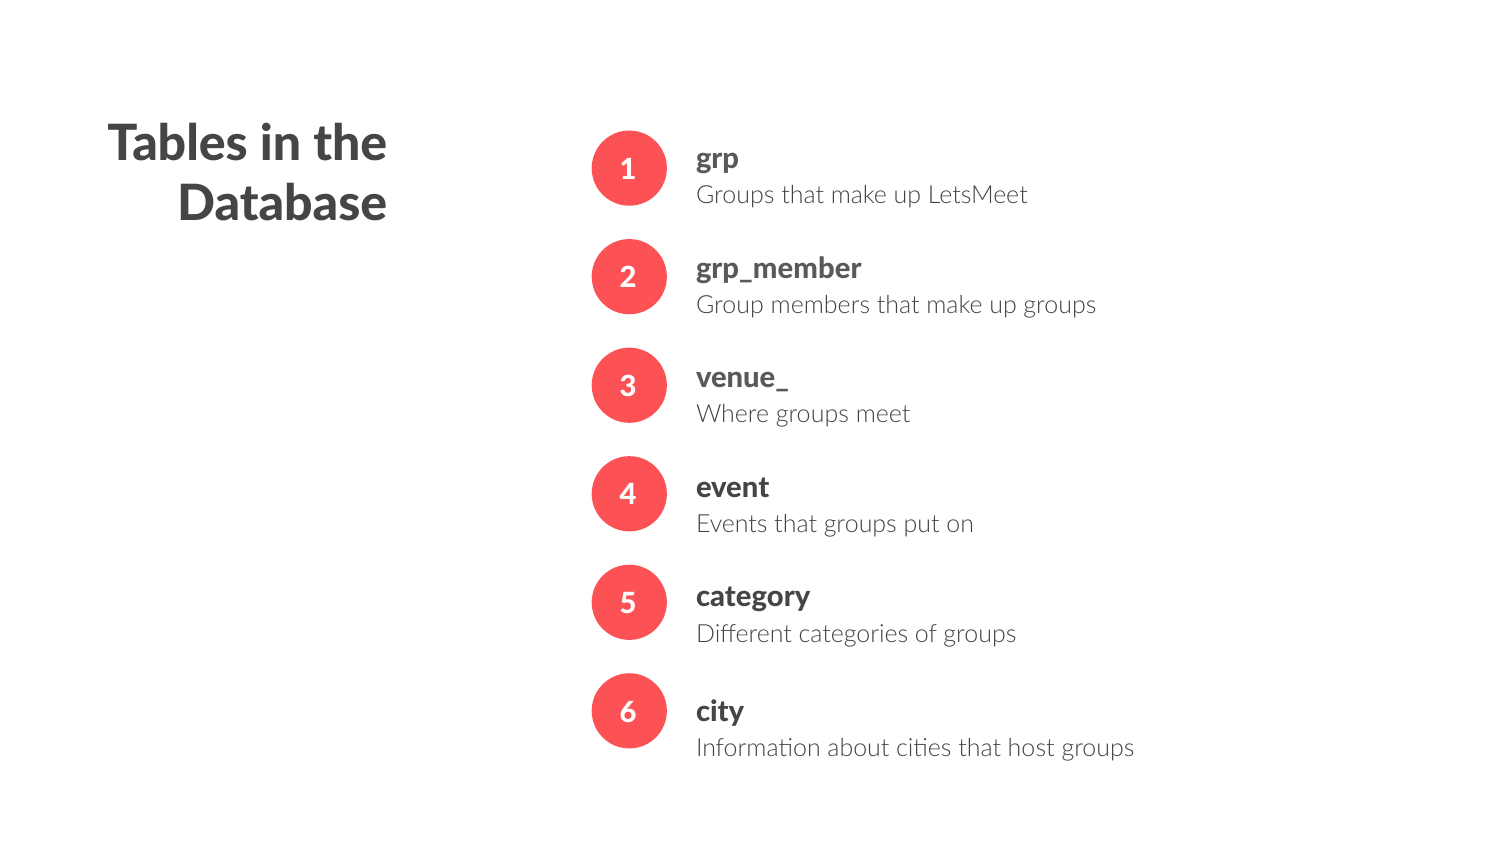

grp
Groups that make up LetsMeet

grp_member
Group members that make up groups

venue_
Where groups meet

event
Events that groups put on

category
Different categories of groups

city
Information about cities that host groups

1
Tables in the Database

2

3

4

5

6